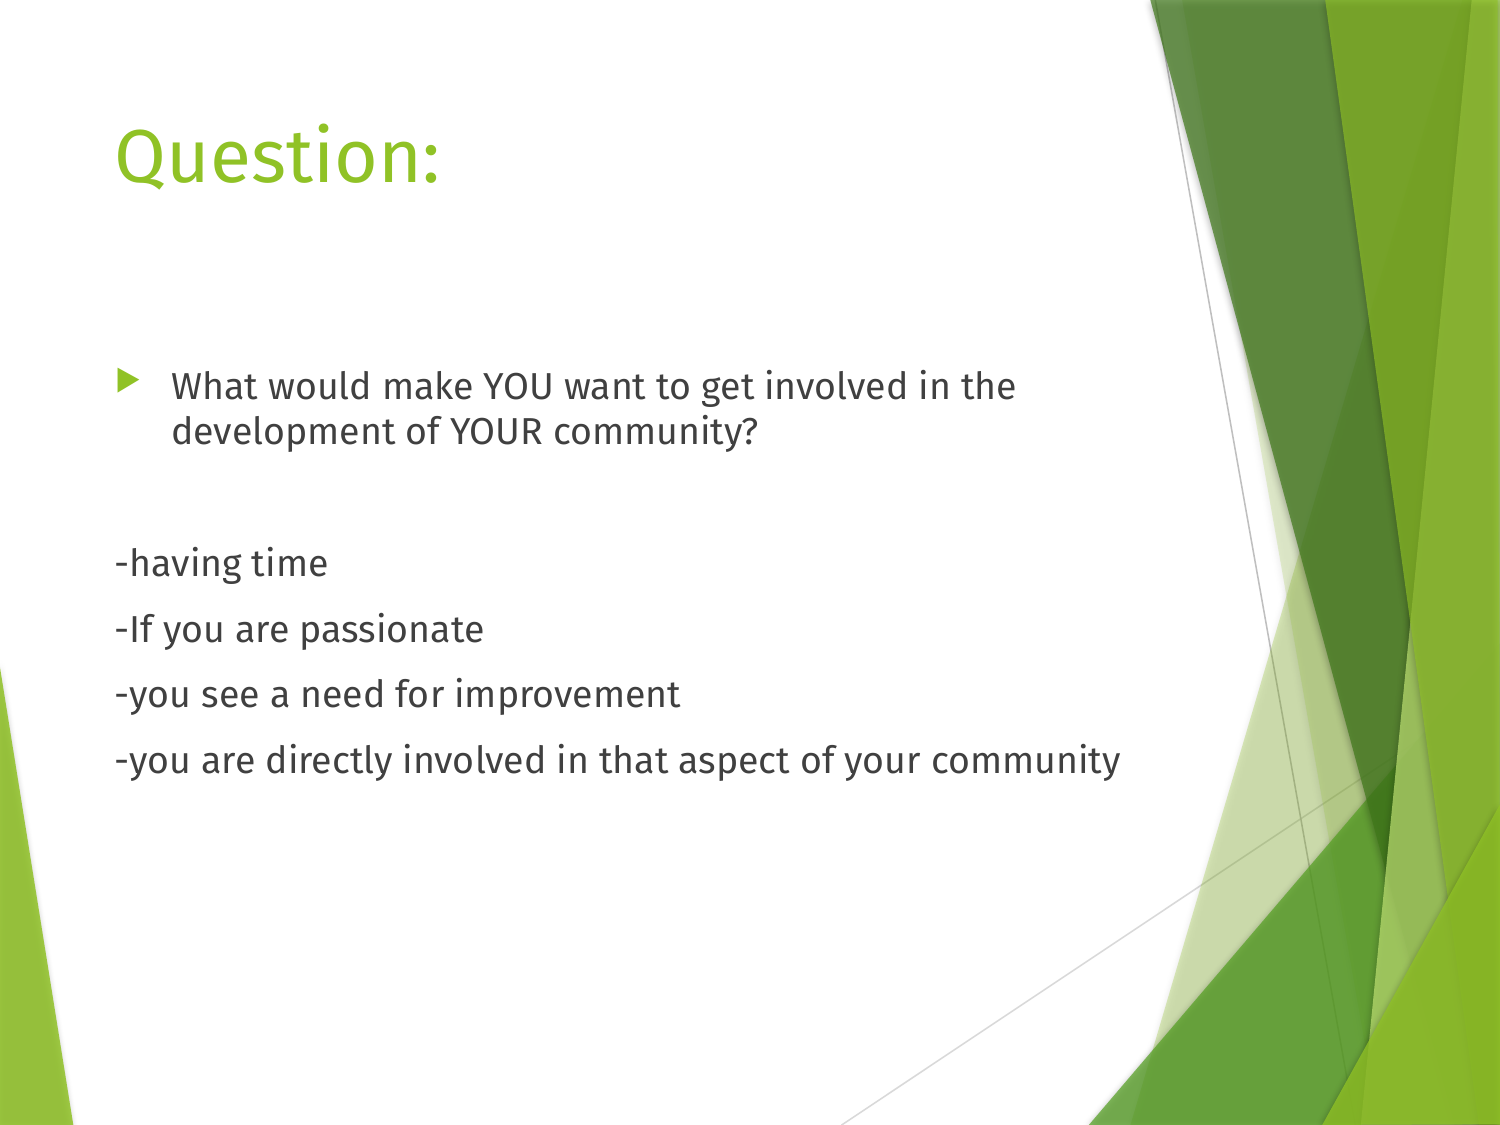

# Question:
What would make YOU want to get involved in the development of YOUR community?

-having time
-If you are passionate
-you see a need for improvement
-you are directly involved in that aspect of your community